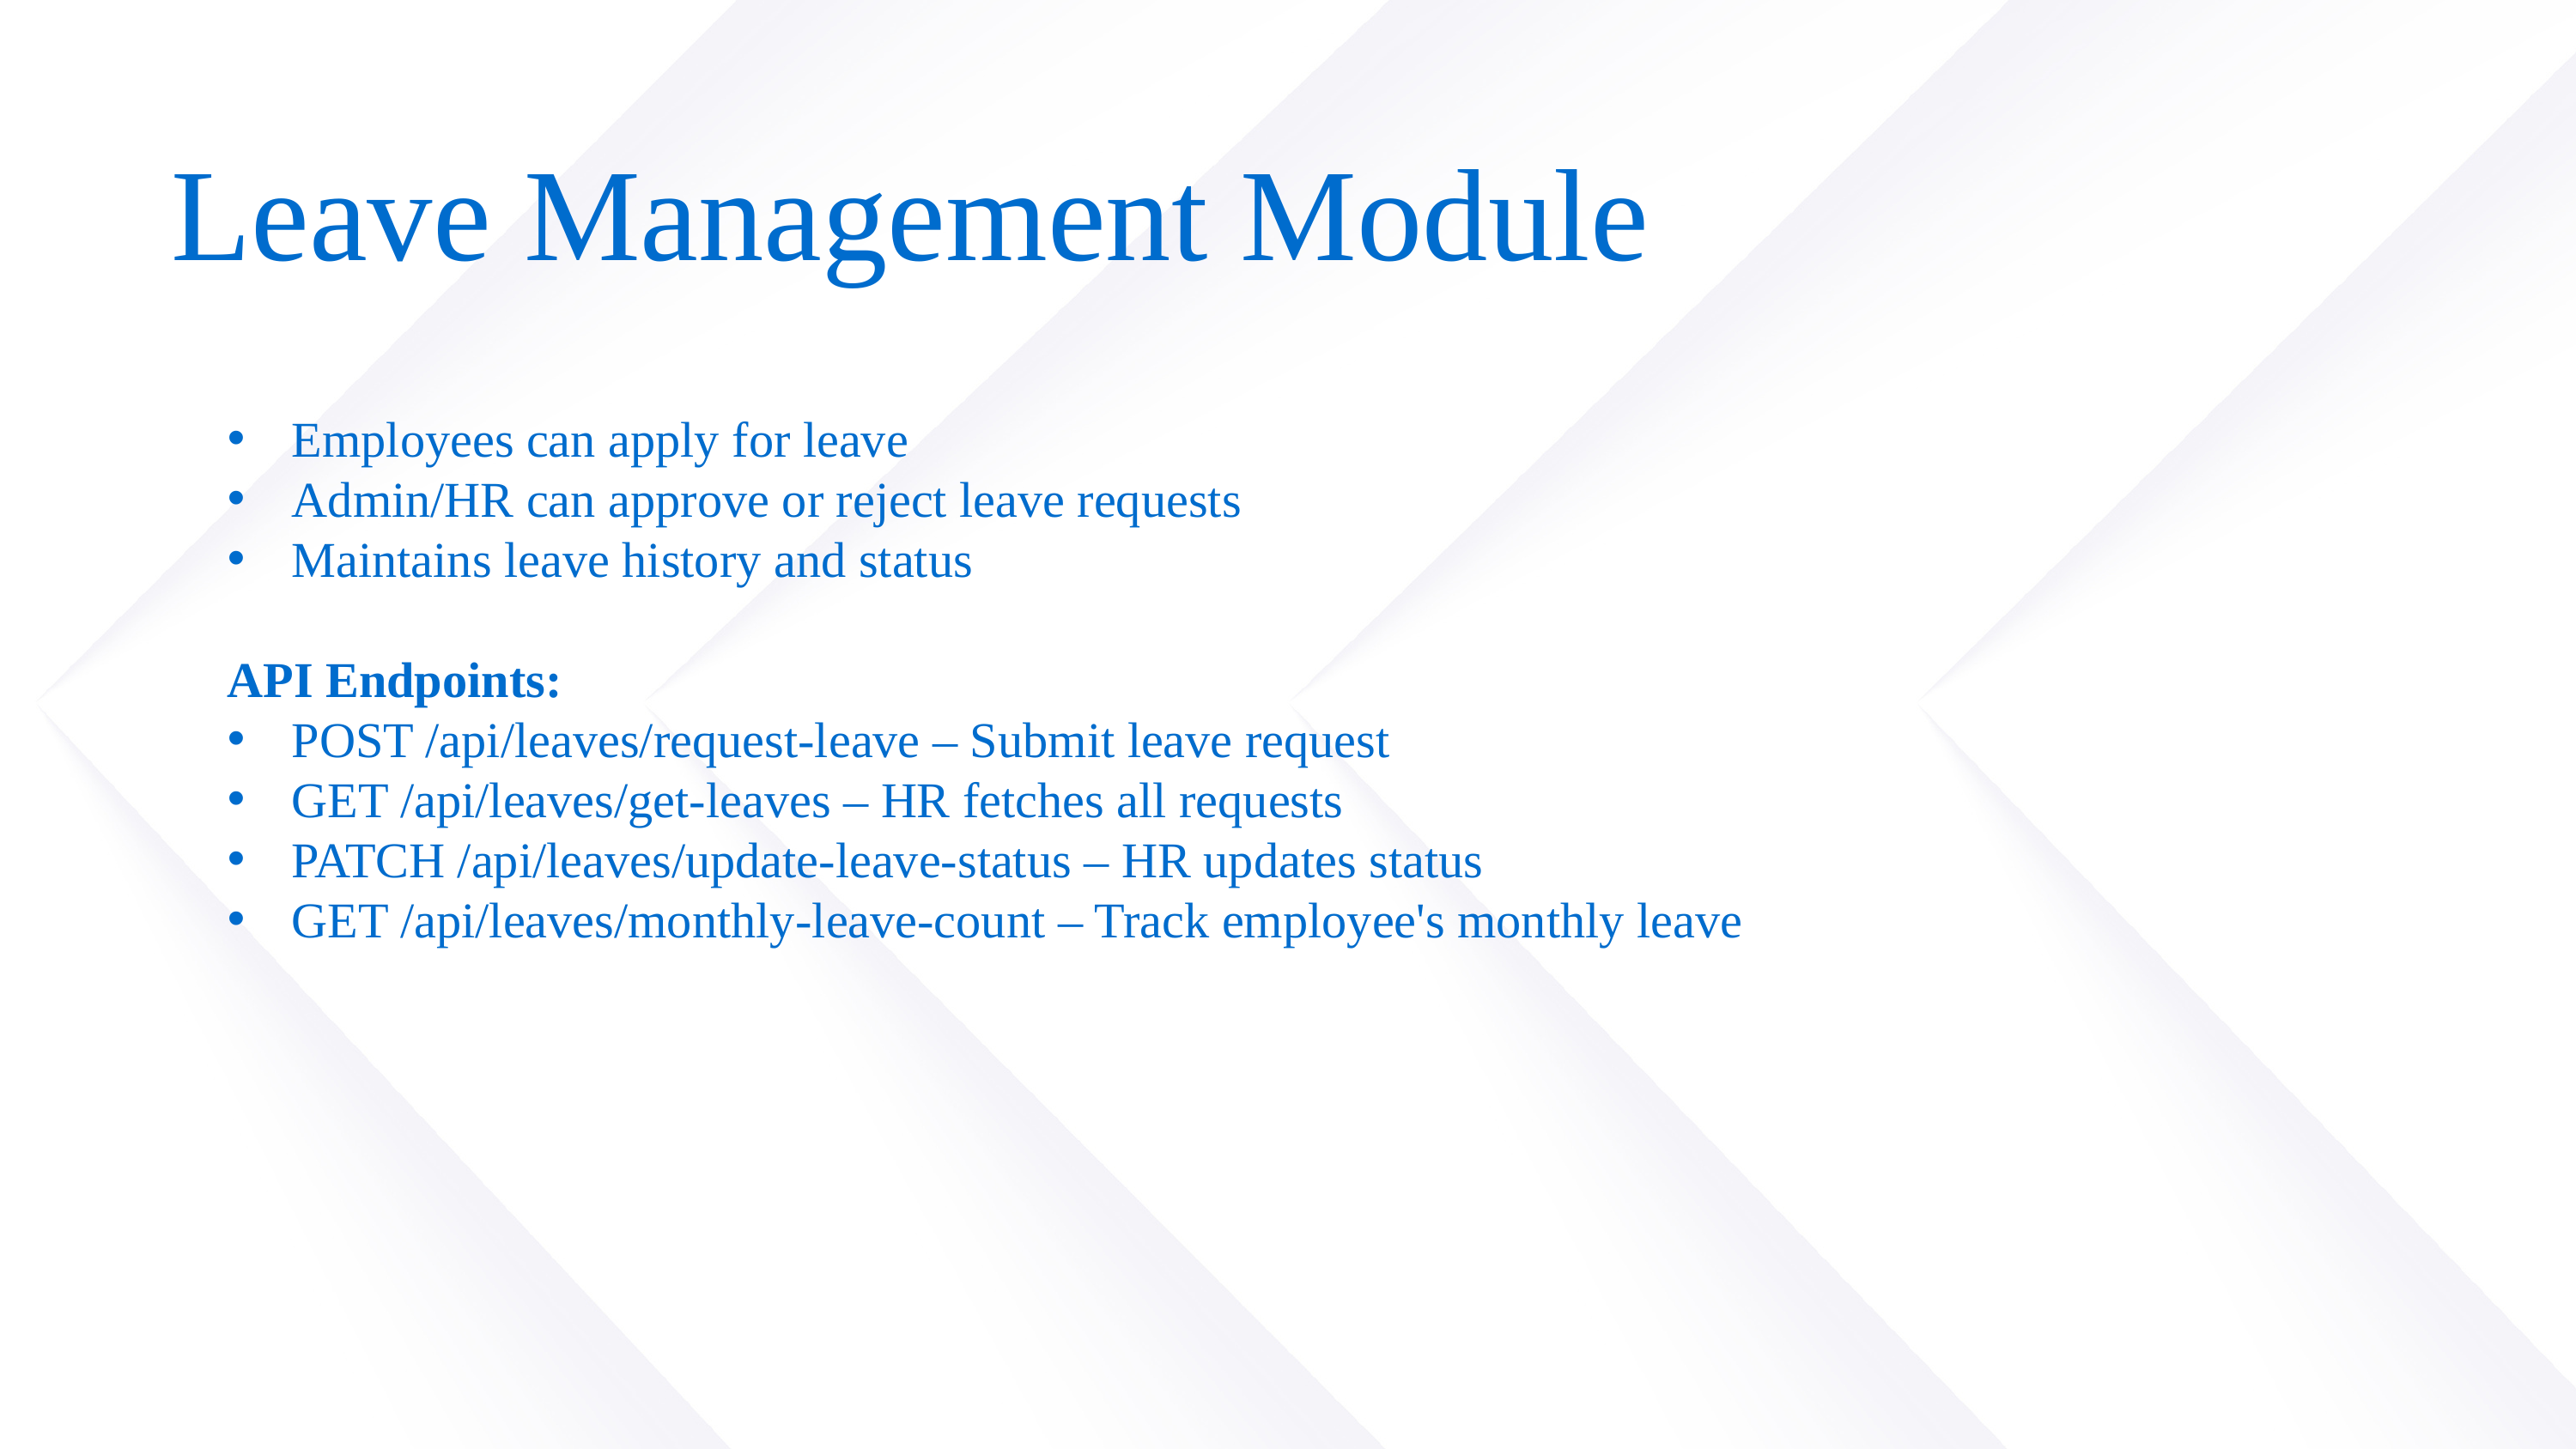

03
Leave Management Module
Employees can apply for leave
Admin/HR can approve or reject leave requests
Maintains leave history and status

API Endpoints:
POST /api/leaves/request-leave – Submit leave request
GET /api/leaves/get-leaves – HR fetches all requests
PATCH /api/leaves/update-leave-status – HR updates status
GET /api/leaves/monthly-leave-count – Track employee's monthly leave